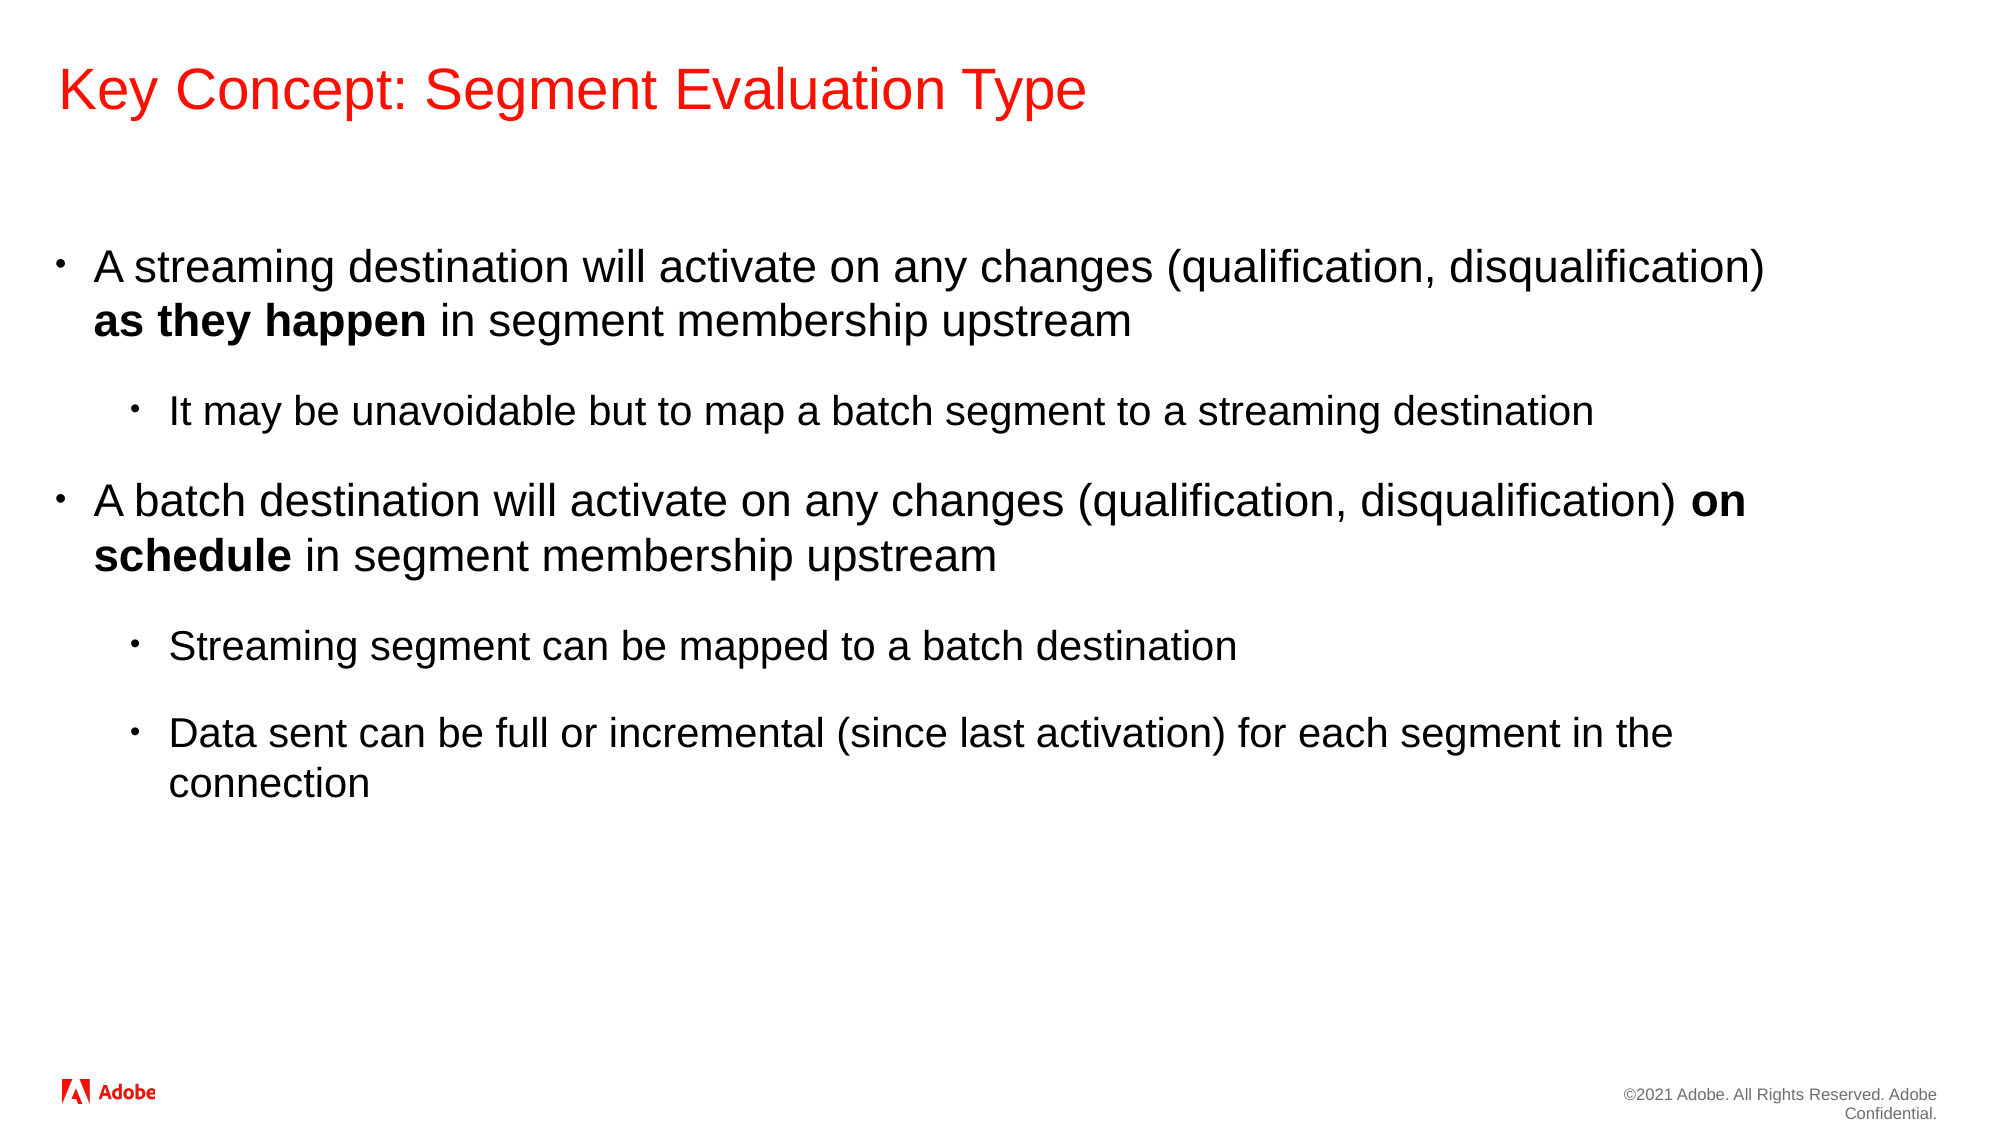

# Key Concept: Segment Evaluation Type
A streaming destination will activate on any changes (qualification, disqualification) as they happen in segment membership upstream
It may be unavoidable but to map a batch segment to a streaming destination
A batch destination will activate on any changes (qualification, disqualification) on schedule in segment membership upstream
Streaming segment can be mapped to a batch destination
Data sent can be full or incremental (since last activation) for each segment in the connection